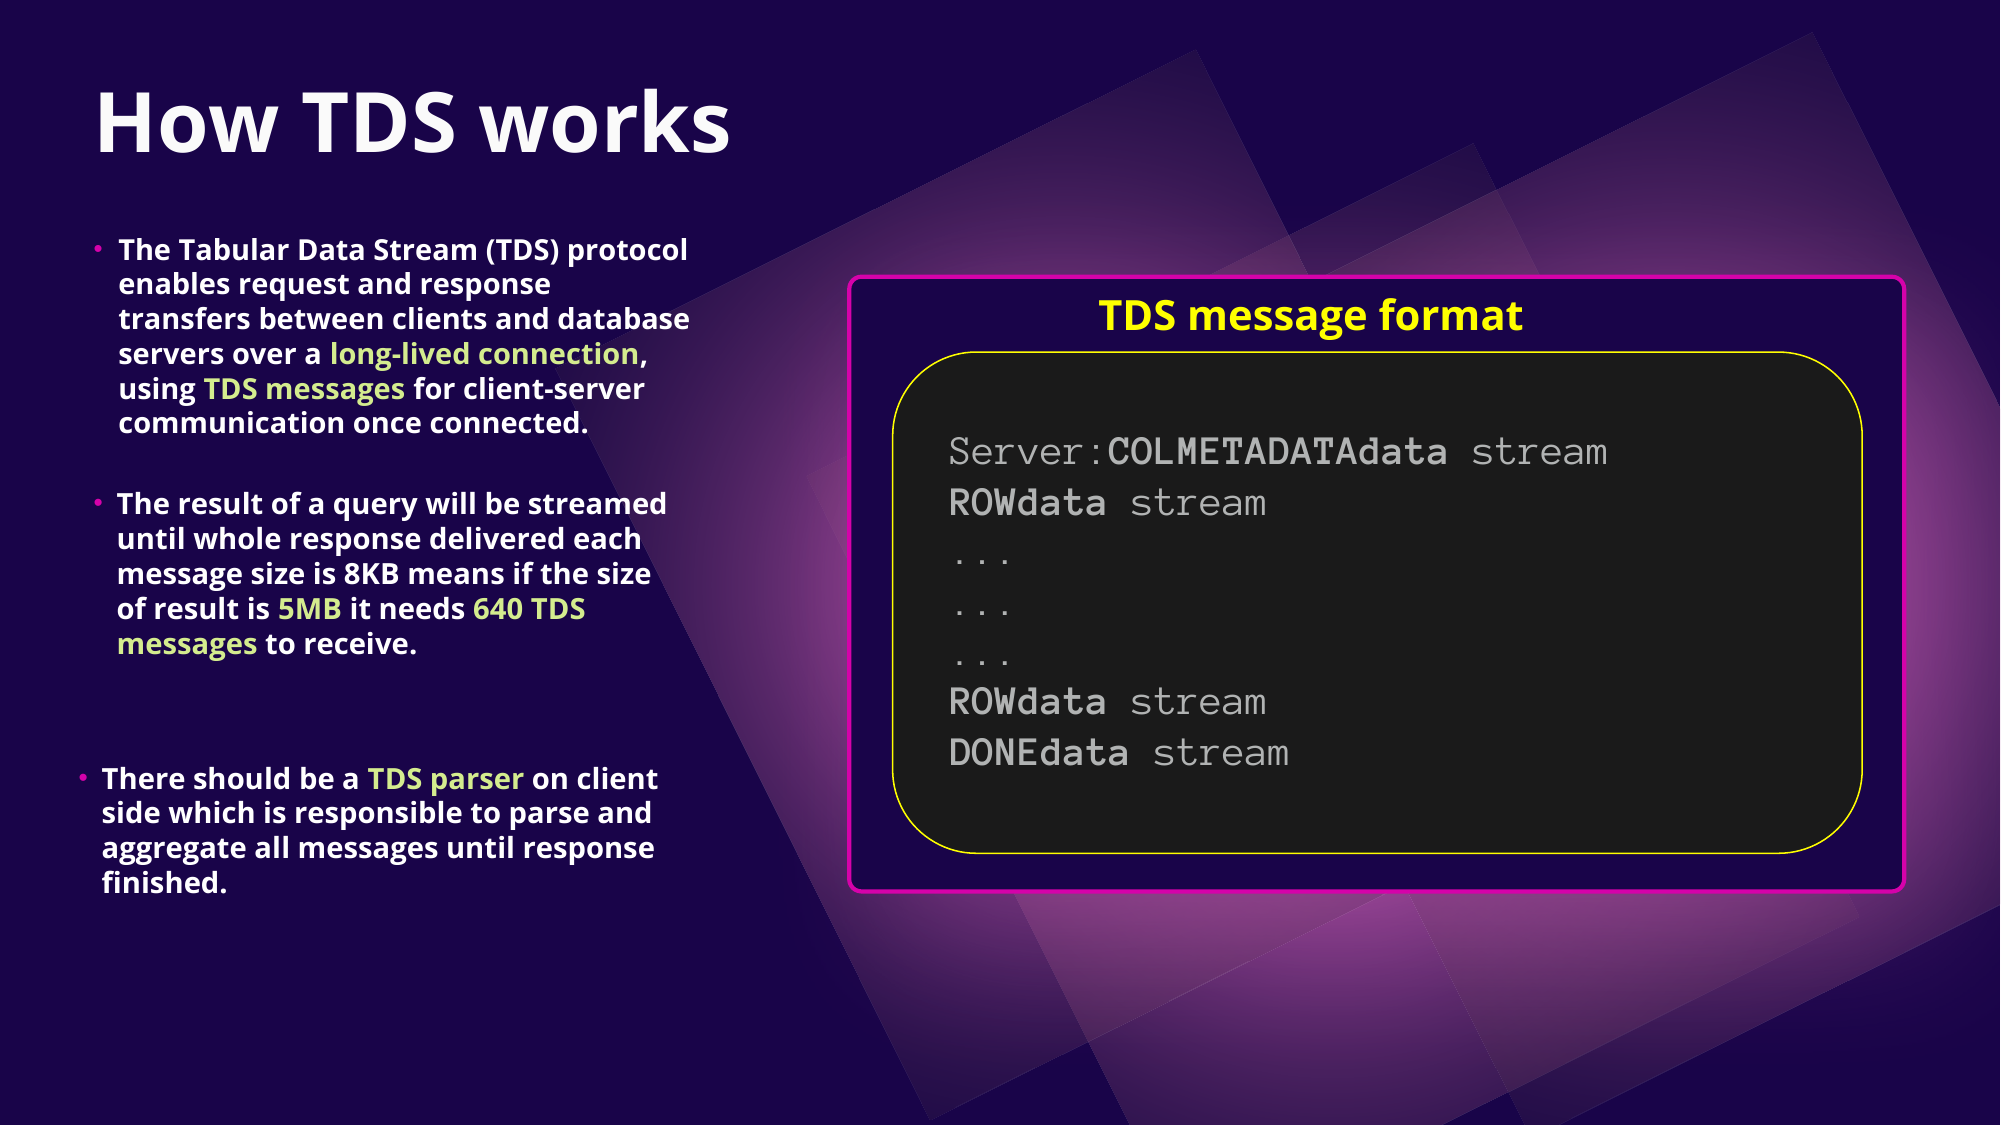

# How TDS works
The Tabular Data Stream (TDS) protocol enables request and response transfers between clients and database servers over a long-lived connection, using TDS messages for client-server communication once connected.
TDS message format

Server:COLMETADATAdata stream
ROWdata stream
...
...
...
ROWdata stream
DONEdata stream
The result of a query will be streamed until whole response delivered each message size is 8KB means if the size of result is 5MB it needs 640 TDS messages to receive.
There should be a TDS parser on client side which is responsible to parse and aggregate all messages until response finished.